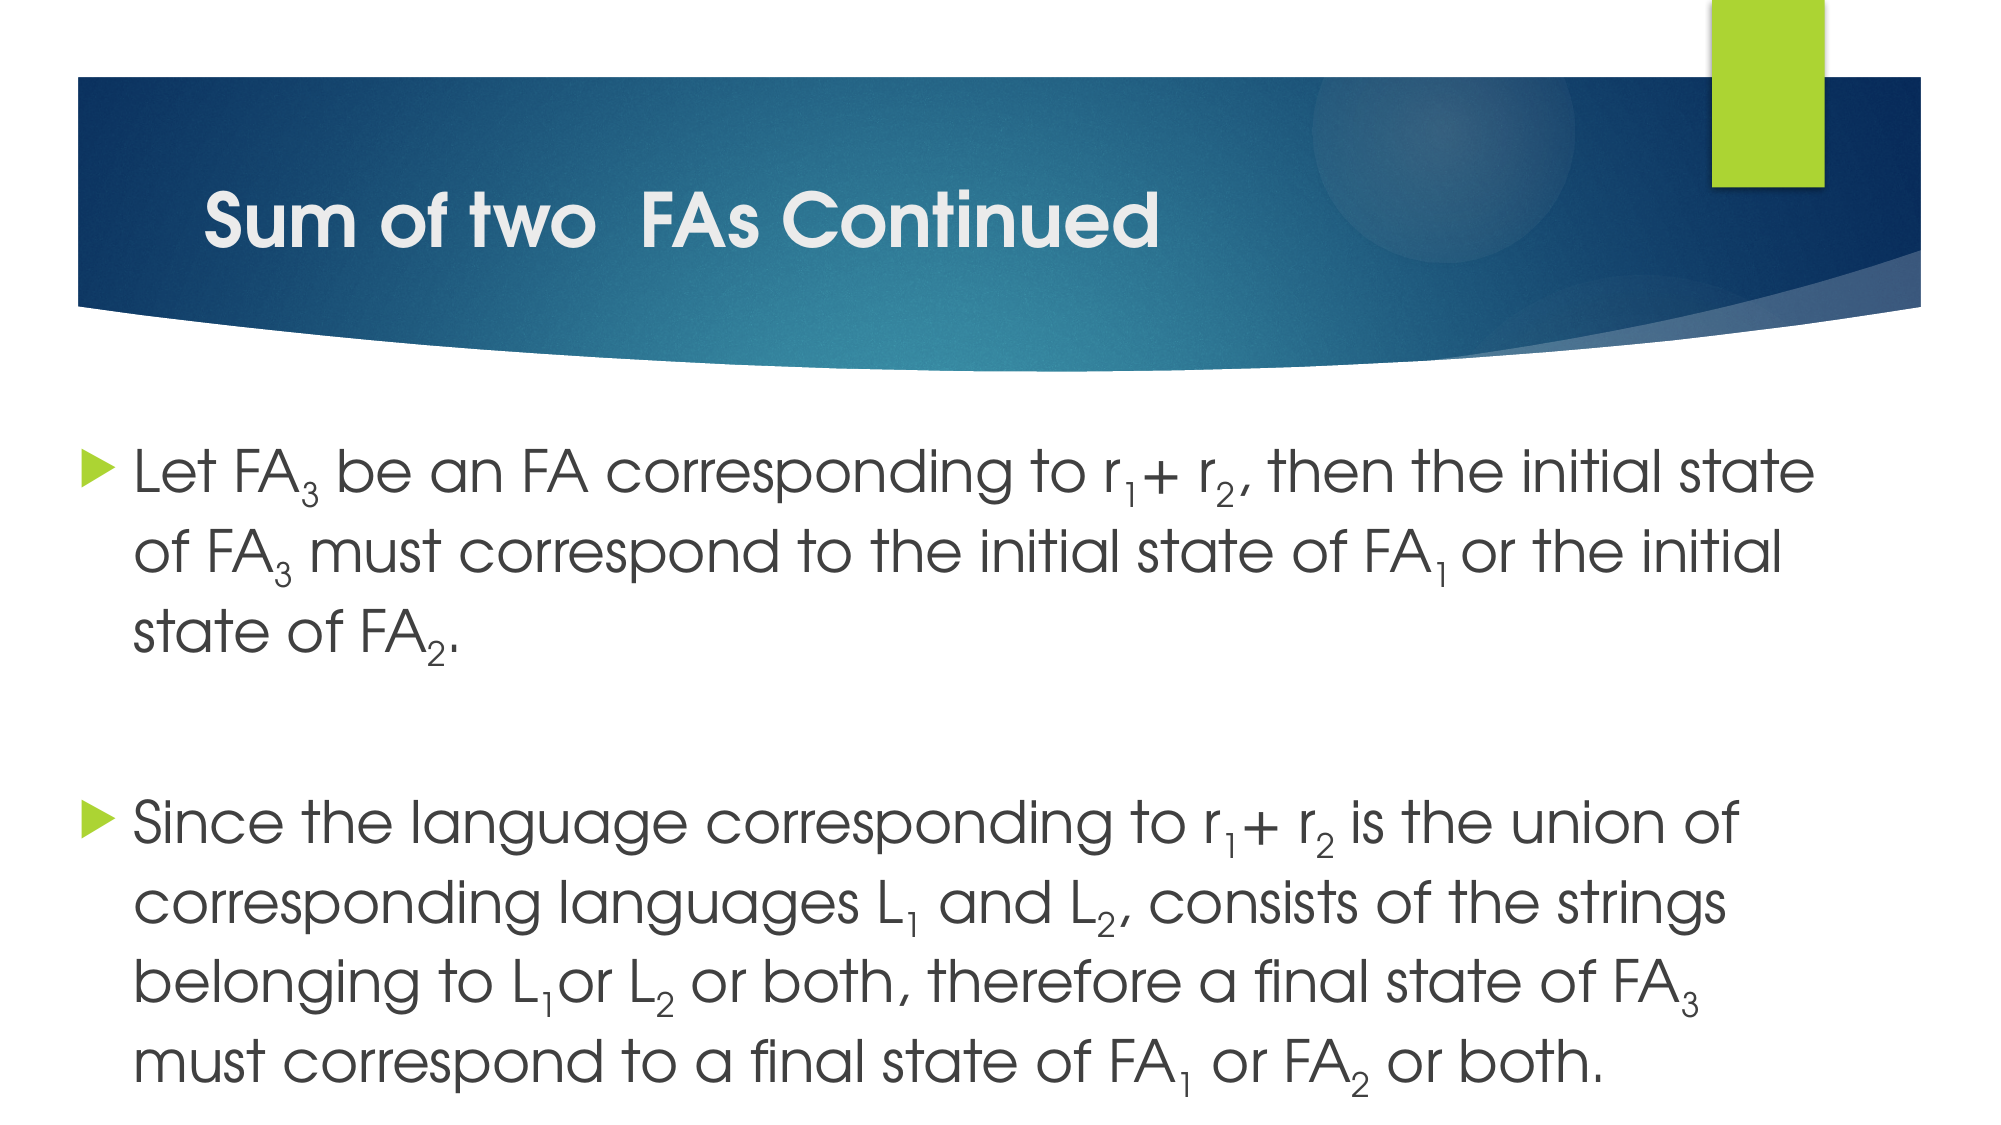

# Sum of two  FAs Continued
Let FA3 be an FA corresponding to r1+ r2, then the initial state of FA3 must correspond to the initial state of FA1 or the initial state of FA2.

Since the language corresponding to r1+ r2 is the union of corresponding languages L1 and L2, consists of the strings belonging to L1or L2 or both, therefore a final state of FA3 must correspond to a final state of FA1 or FA2 or both.